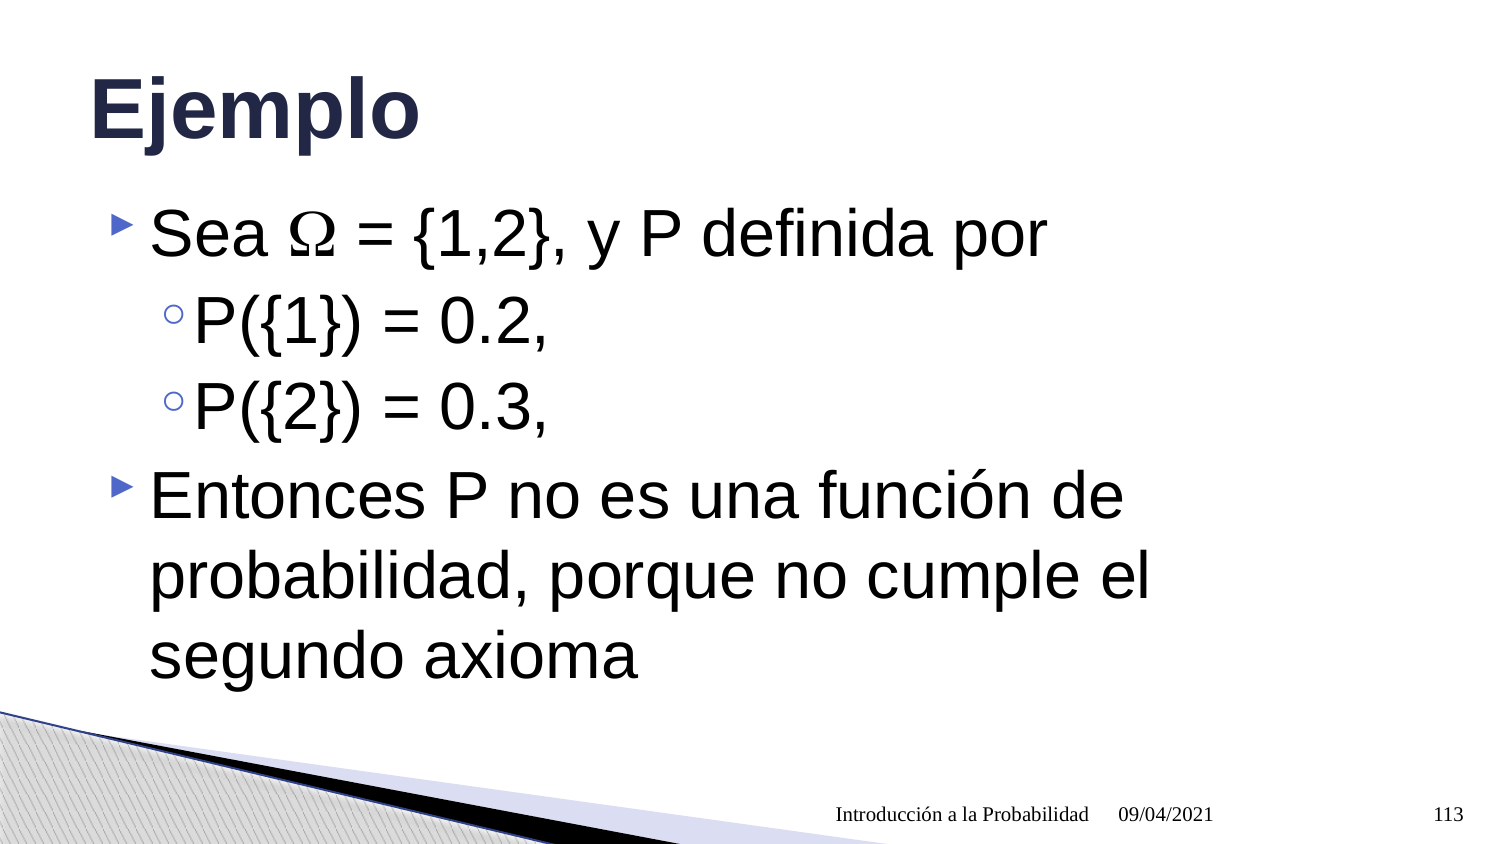

# Ejemplo
Sea Ω = {1,2}, y P definida por
P({1}) = 0.2,
P({2}) = 0.3,
Entonces P no es una función de probabilidad, porque no cumple el segundo axioma
Introducción a la Probabilidad
09/04/2021
113